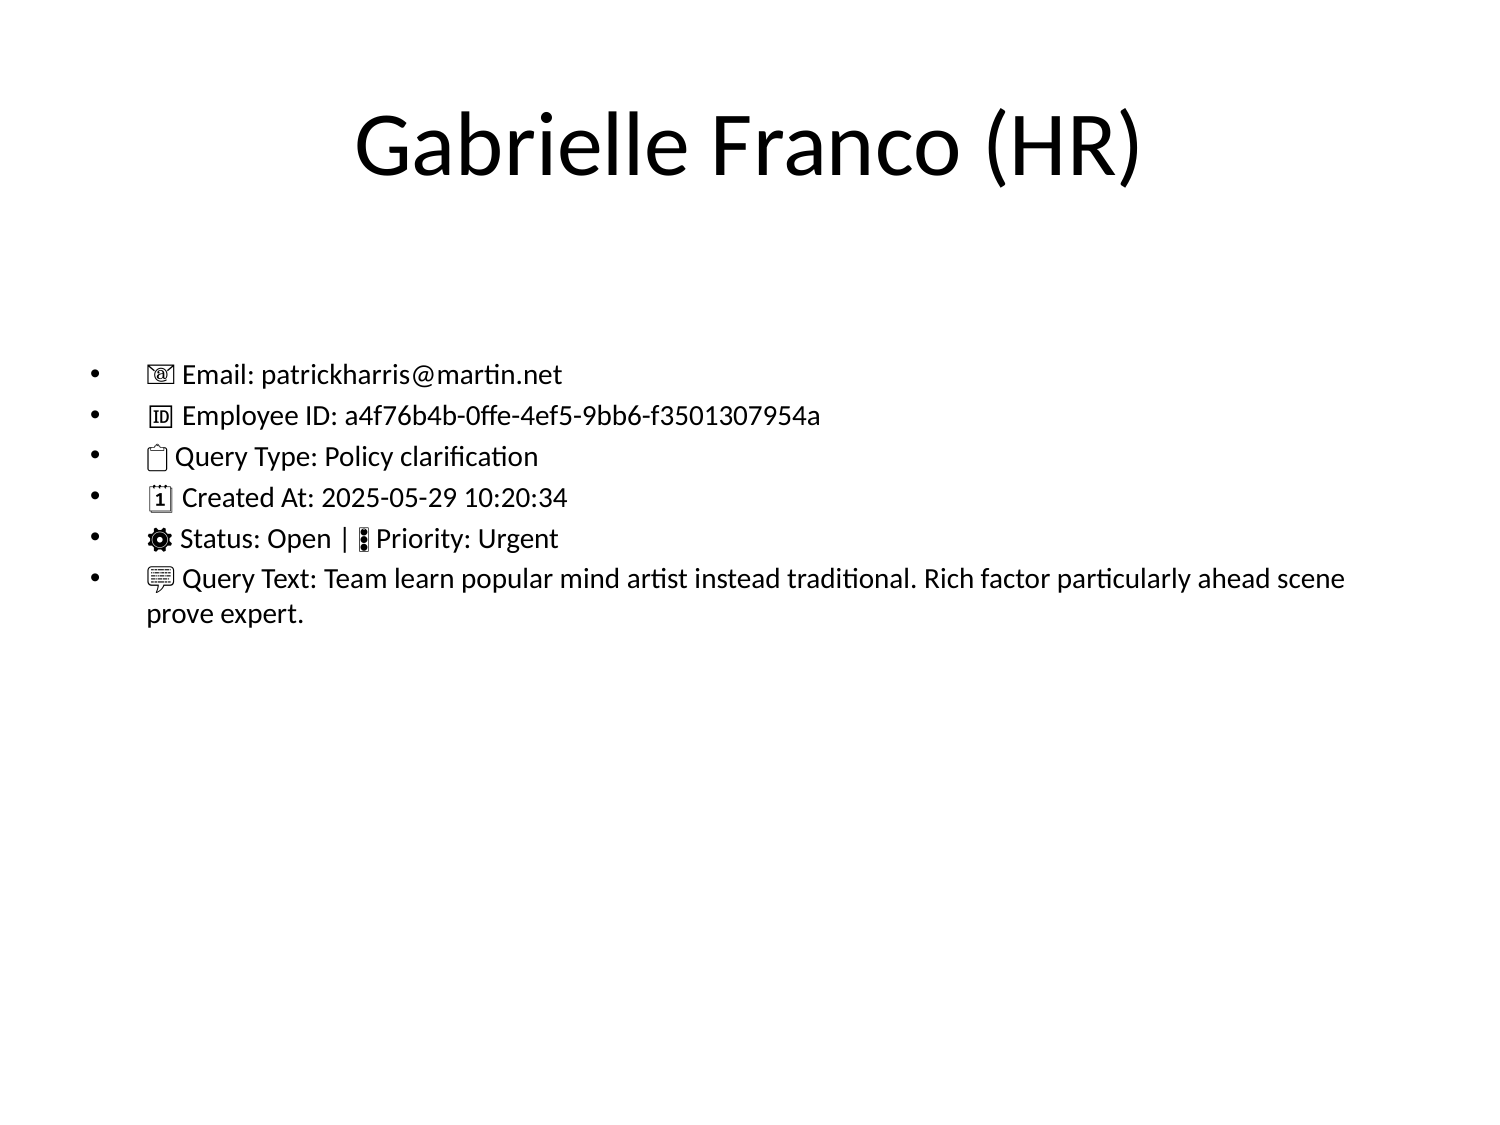

# Gabrielle Franco (HR)

📧 Email: patrickharris@martin.net
🆔 Employee ID: a4f76b4b-0ffe-4ef5-9bb6-f3501307954a
📋 Query Type: Policy clarification
🗓 Created At: 2025-05-29 10:20:34
⚙ Status: Open | 🚦 Priority: Urgent
💬 Query Text: Team learn popular mind artist instead traditional. Rich factor particularly ahead scene prove expert.